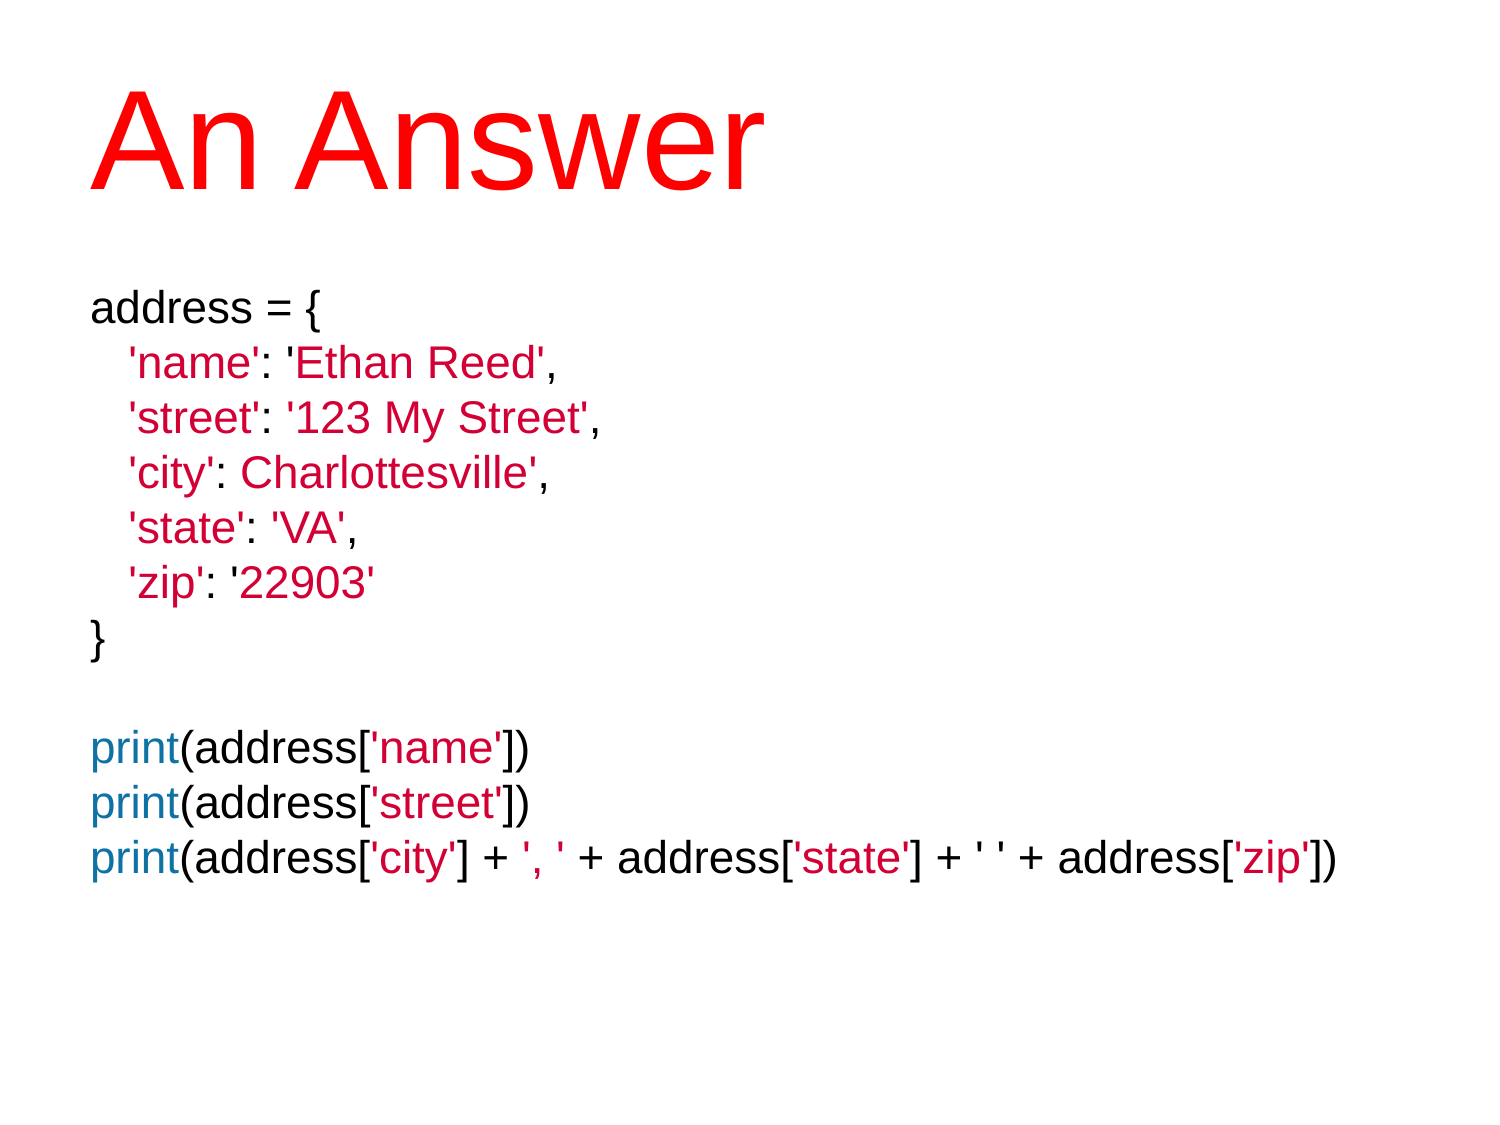

# An Answer
address = {
   'name': 'Ethan Reed',
   'street': '123 My Street',
   'city': Charlottesville',
   'state': 'VA',
   'zip': '22903'
}

print(address['name'])
print(address['street'])
print(address['city'] + ', ' + address['state'] + ' ' + address['zip'])